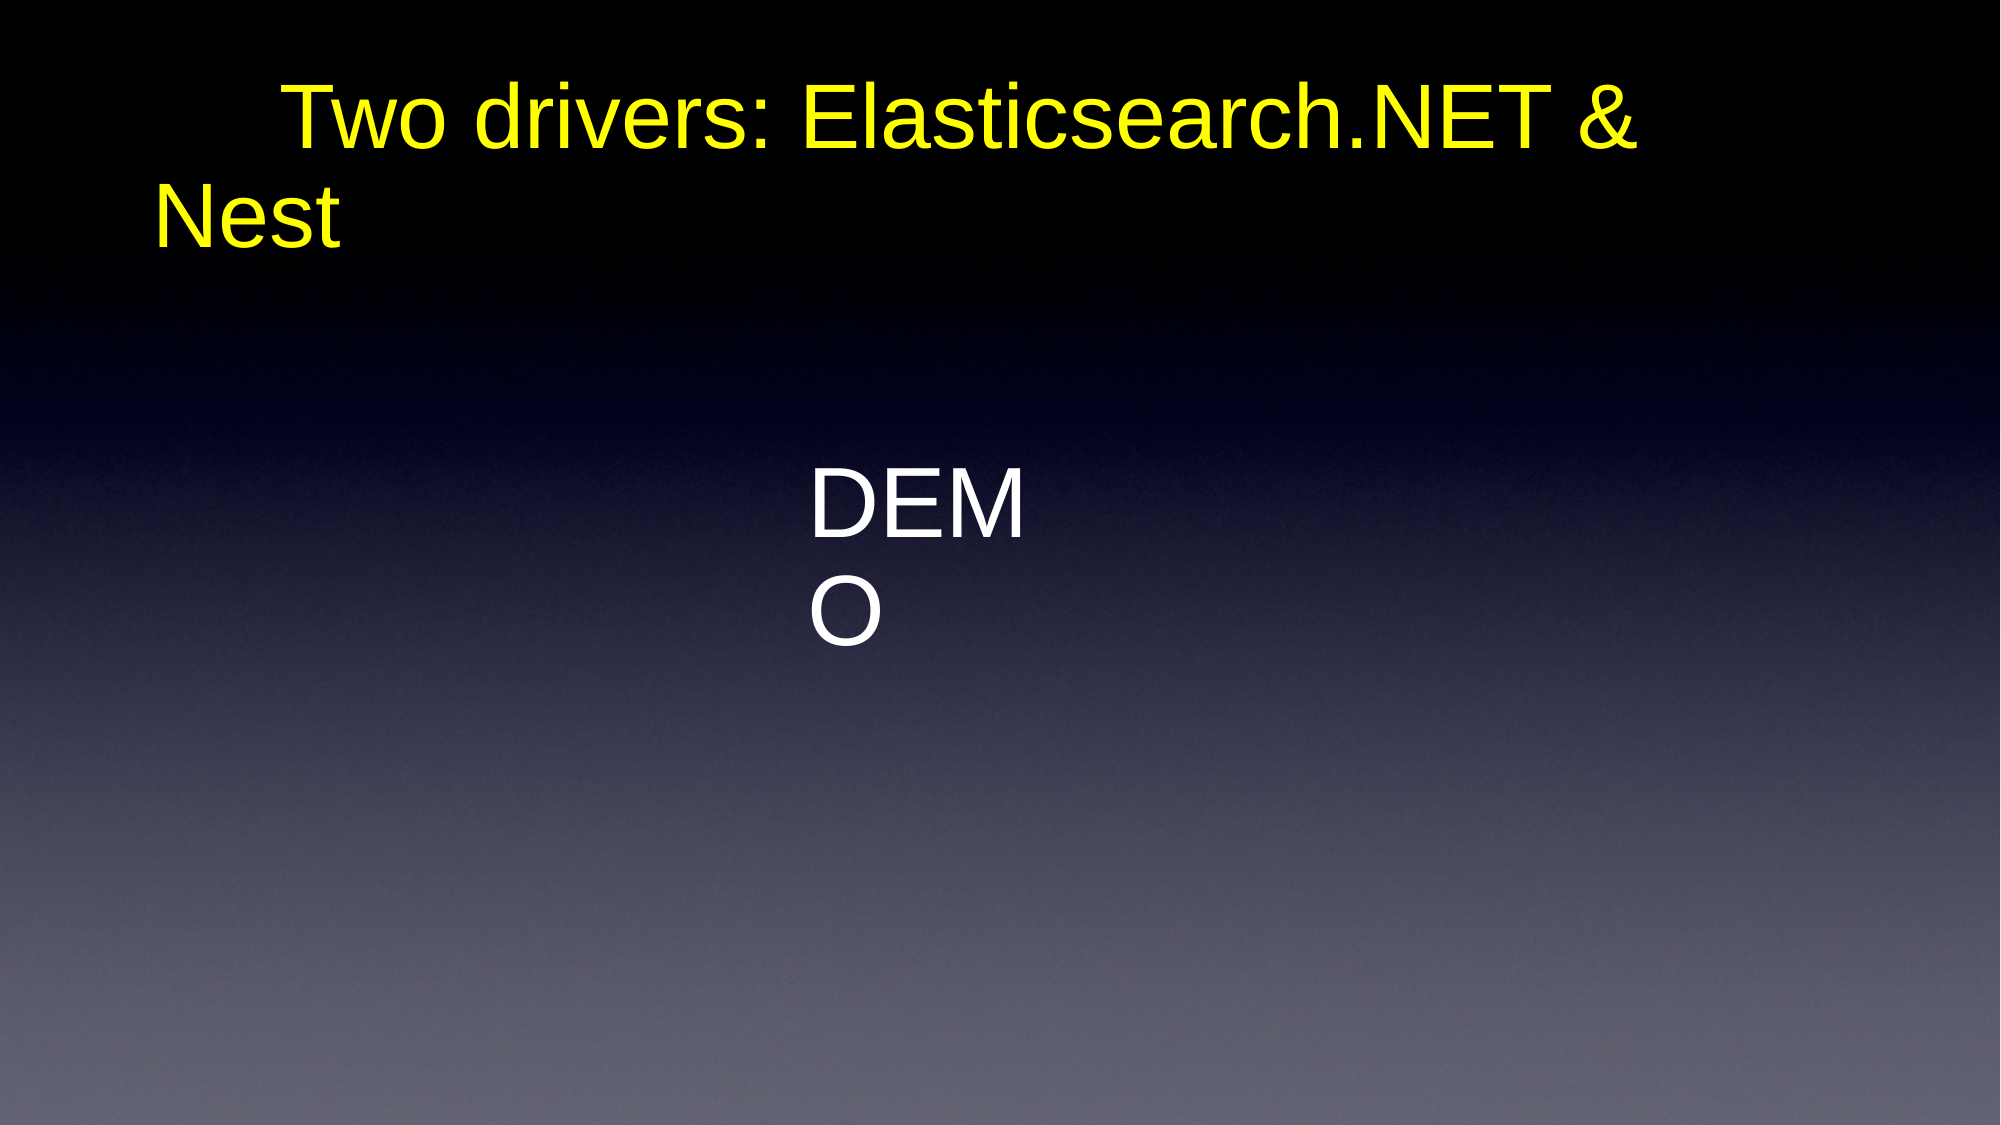

# Two drivers: Elasticsearch.NET & Nest
DEMO